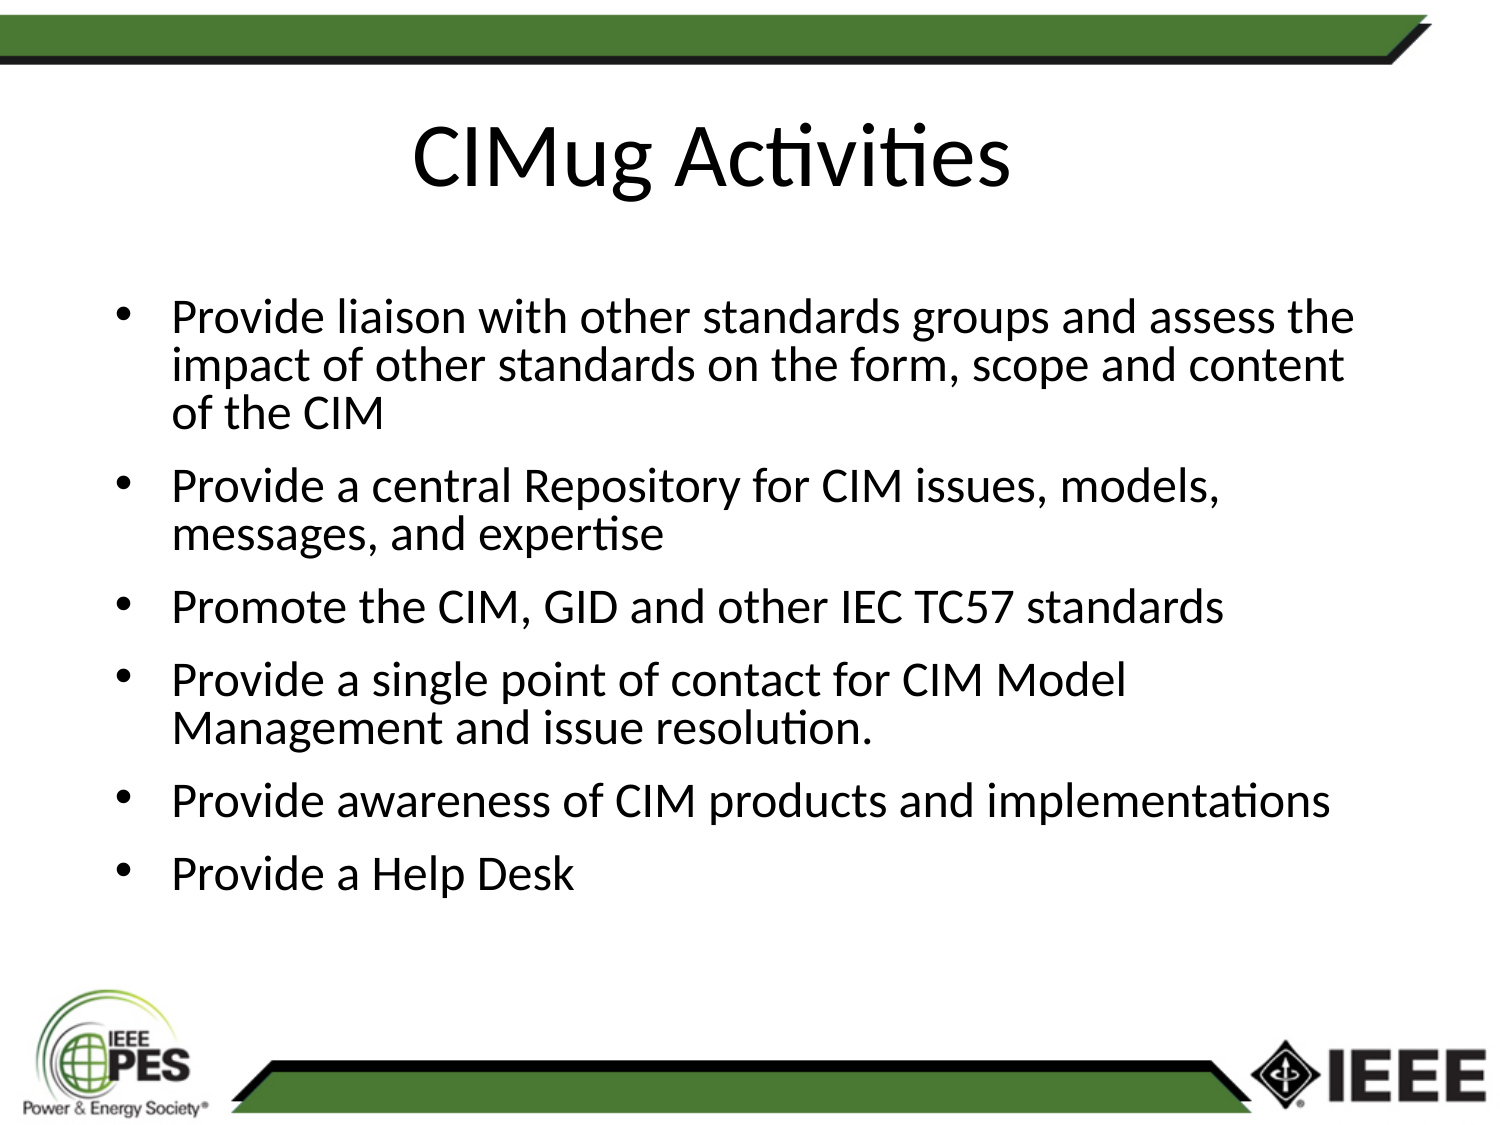

CIMug Activities
Provide liaison with other standards groups and assess the impact of other standards on the form, scope and content of the CIM
Provide a central Repository for CIM issues, models, messages, and expertise
Promote the CIM, GID and other IEC TC57 standards
Provide a single point of contact for CIM Model Management and issue resolution.
Provide awareness of CIM products and implementations
Provide a Help Desk